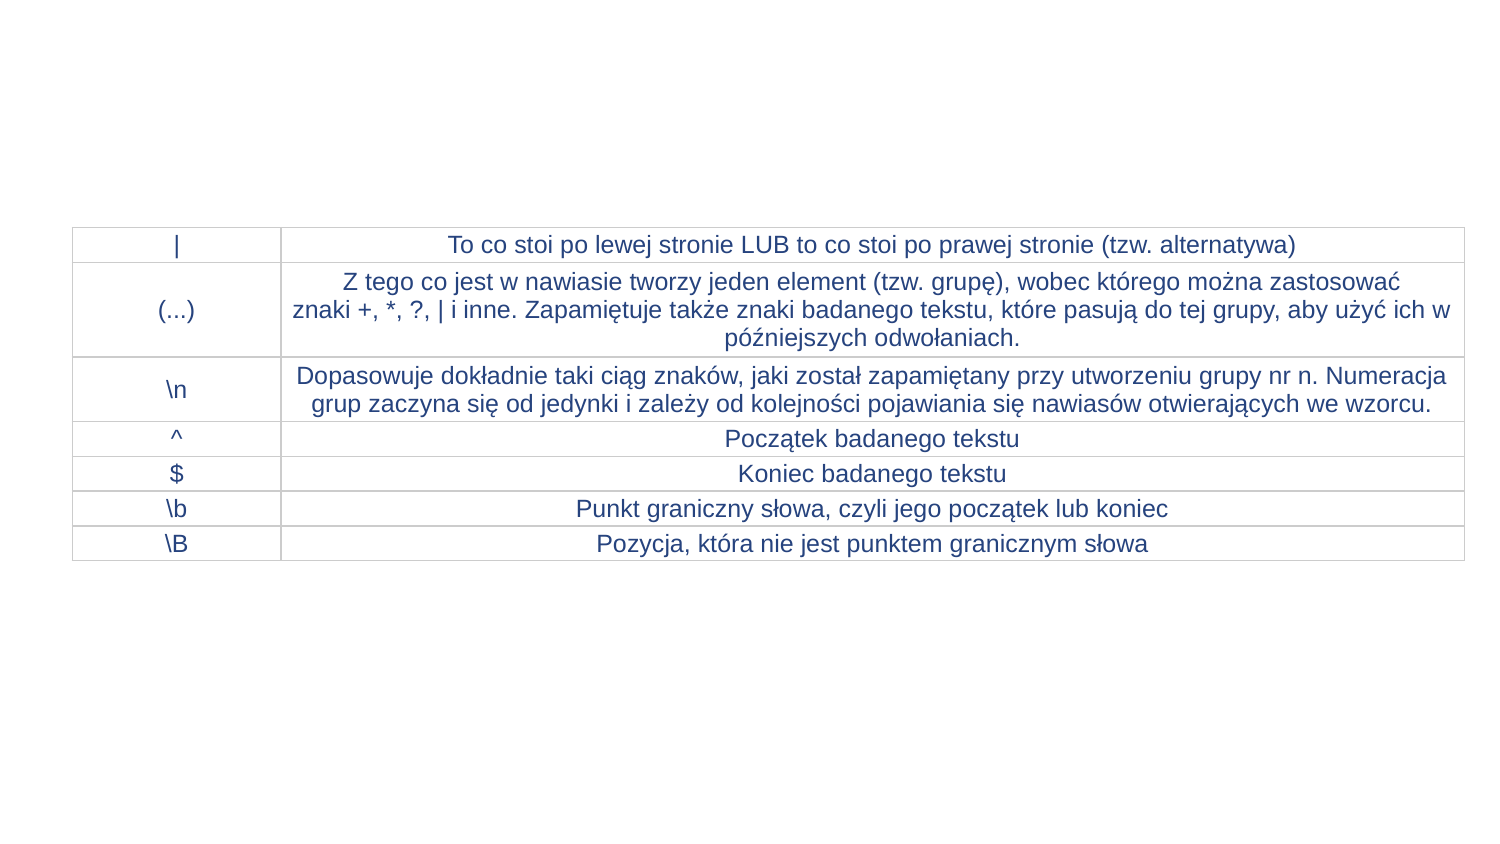

| | | To co stoi po lewej stronie LUB to co stoi po prawej stronie (tzw. alternatywa) |
| --- | --- |
| (...) | Z tego co jest w nawiasie tworzy jeden element (tzw. grupę), wobec którego można zastosować znaki +, \*, ?, | i inne. Zapamiętuje także znaki badanego tekstu, które pasują do tej grupy, aby użyć ich w późniejszych odwołaniach. |
| \n | Dopasowuje dokładnie taki ciąg znaków, jaki został zapamiętany przy utworzeniu grupy nr n. Numeracja grup zaczyna się od jedynki i zależy od kolejności pojawiania się nawiasów otwierających we wzorcu. |
| ^ | Początek badanego tekstu |
| $ | Koniec badanego tekstu |
| \b | Punkt graniczny słowa, czyli jego początek lub koniec |
| \B | Pozycja, która nie jest punktem granicznym słowa |